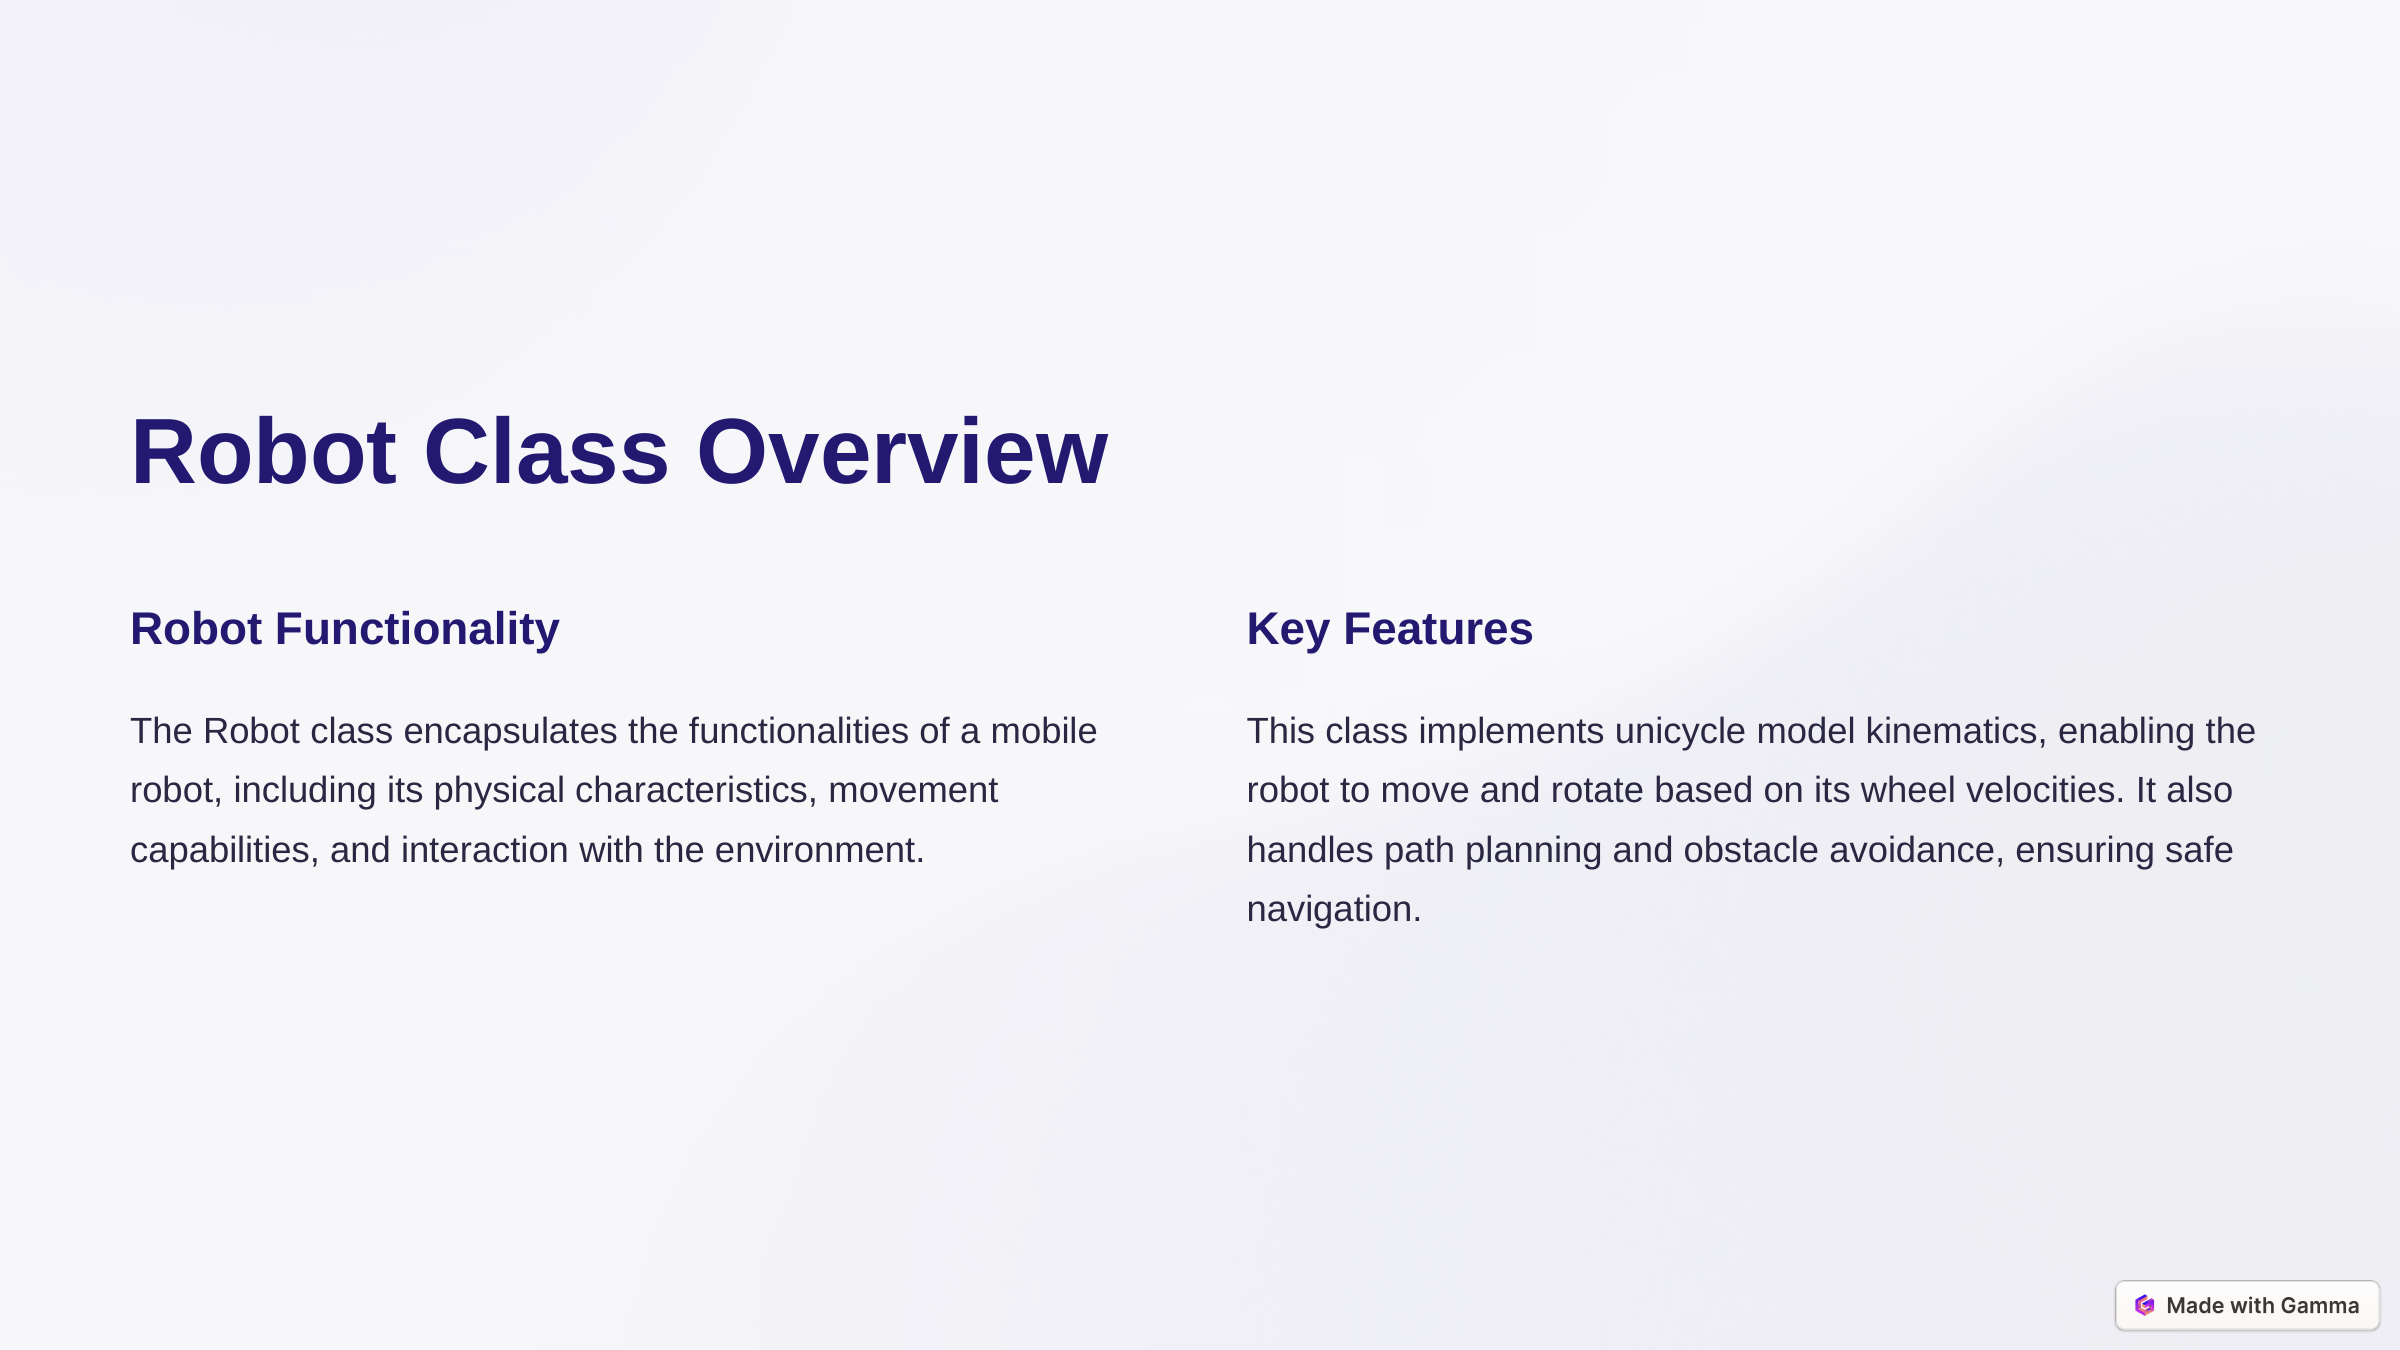

Robot Class Overview
Robot Functionality
Key Features
The Robot class encapsulates the functionalities of a mobile robot, including its physical characteristics, movement capabilities, and interaction with the environment.
This class implements unicycle model kinematics, enabling the robot to move and rotate based on its wheel velocities. It also handles path planning and obstacle avoidance, ensuring safe navigation.